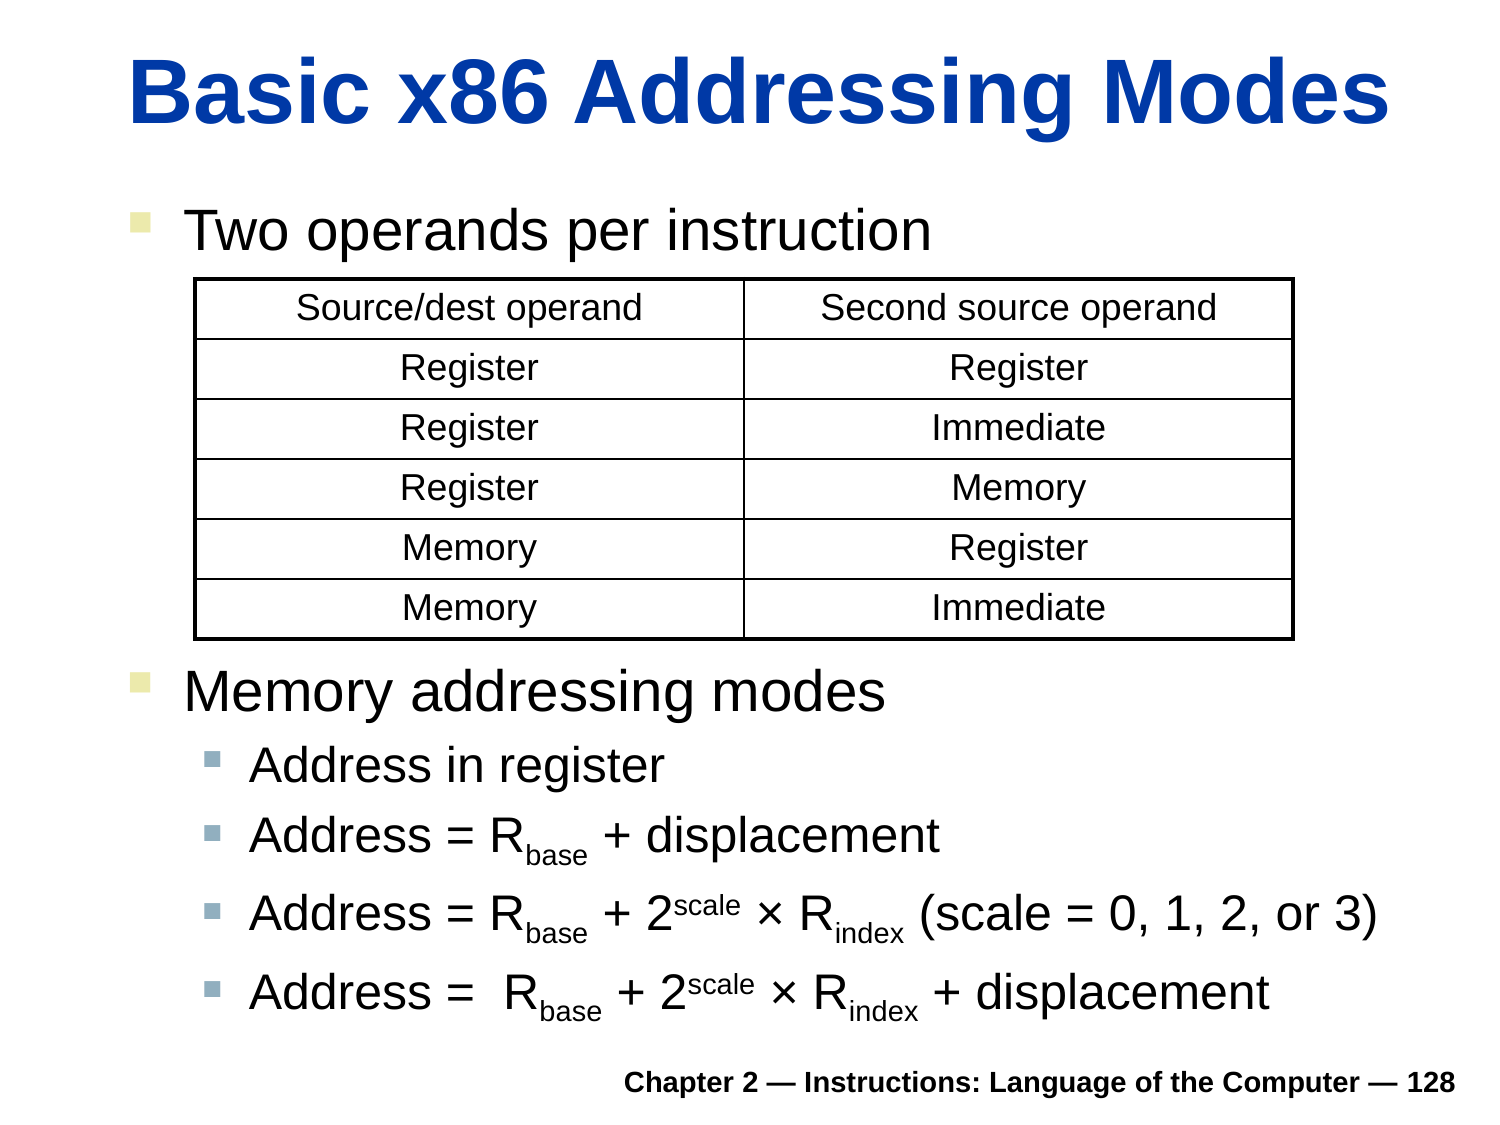

# Basic x86 Addressing Modes
Two operands per instruction
| Source/dest operand | Second source operand |
| --- | --- |
| Register | Register |
| Register | Immediate |
| Register | Memory |
| Memory | Register |
| Memory | Immediate |
Memory addressing modes
Address in register
Address = Rbase + displacement
Address = Rbase + 2scale × Rindex (scale = 0, 1, 2, or 3)
Address =  Rbase + 2scale × Rindex + displacement
Chapter 2 — Instructions: Language of the Computer — 128